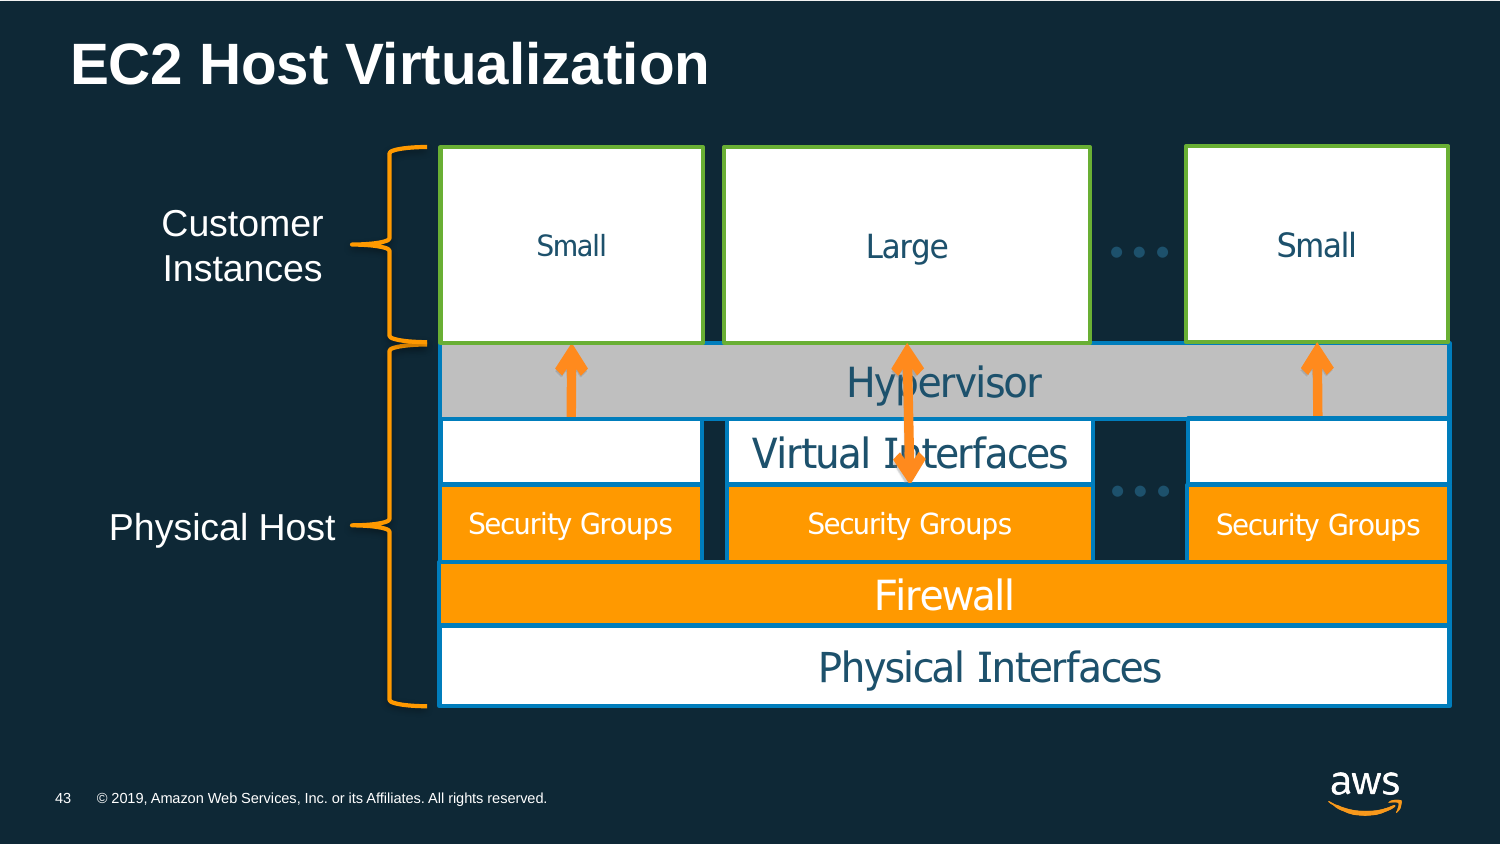

# EC2 Host Virtualization
Small
Small
Large
…
Hypervisor
…
Virtual Interfaces
Security Groups
Security Groups
Security Groups
Firewall
       Physical Interfaces

Customer
Instances

Physical Host